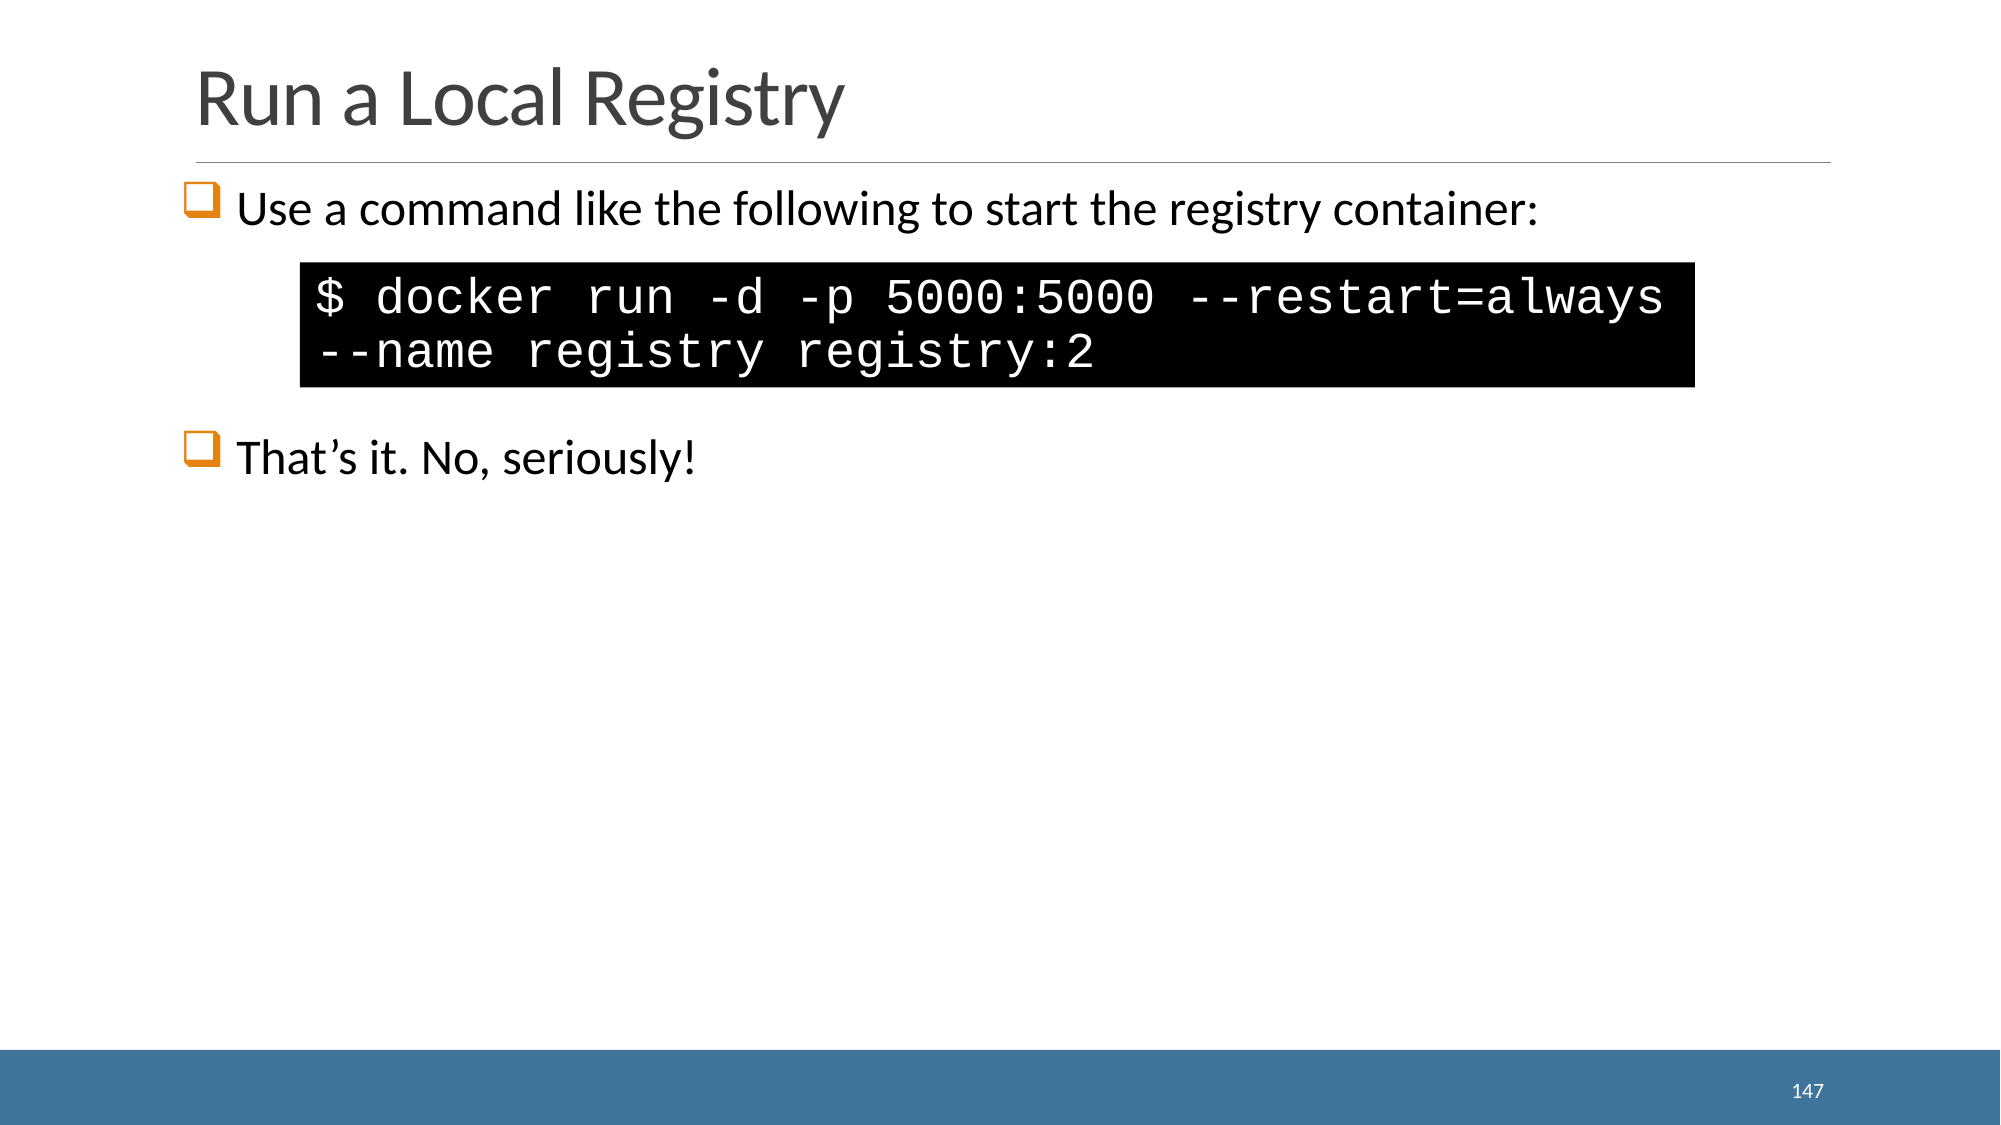

# Run a Local Registry
 Use a command like the following to start the registry container:

 That’s it. No, seriously!

$ docker run -d -p 5000:5000 --restart=always --name registry registry:2

147